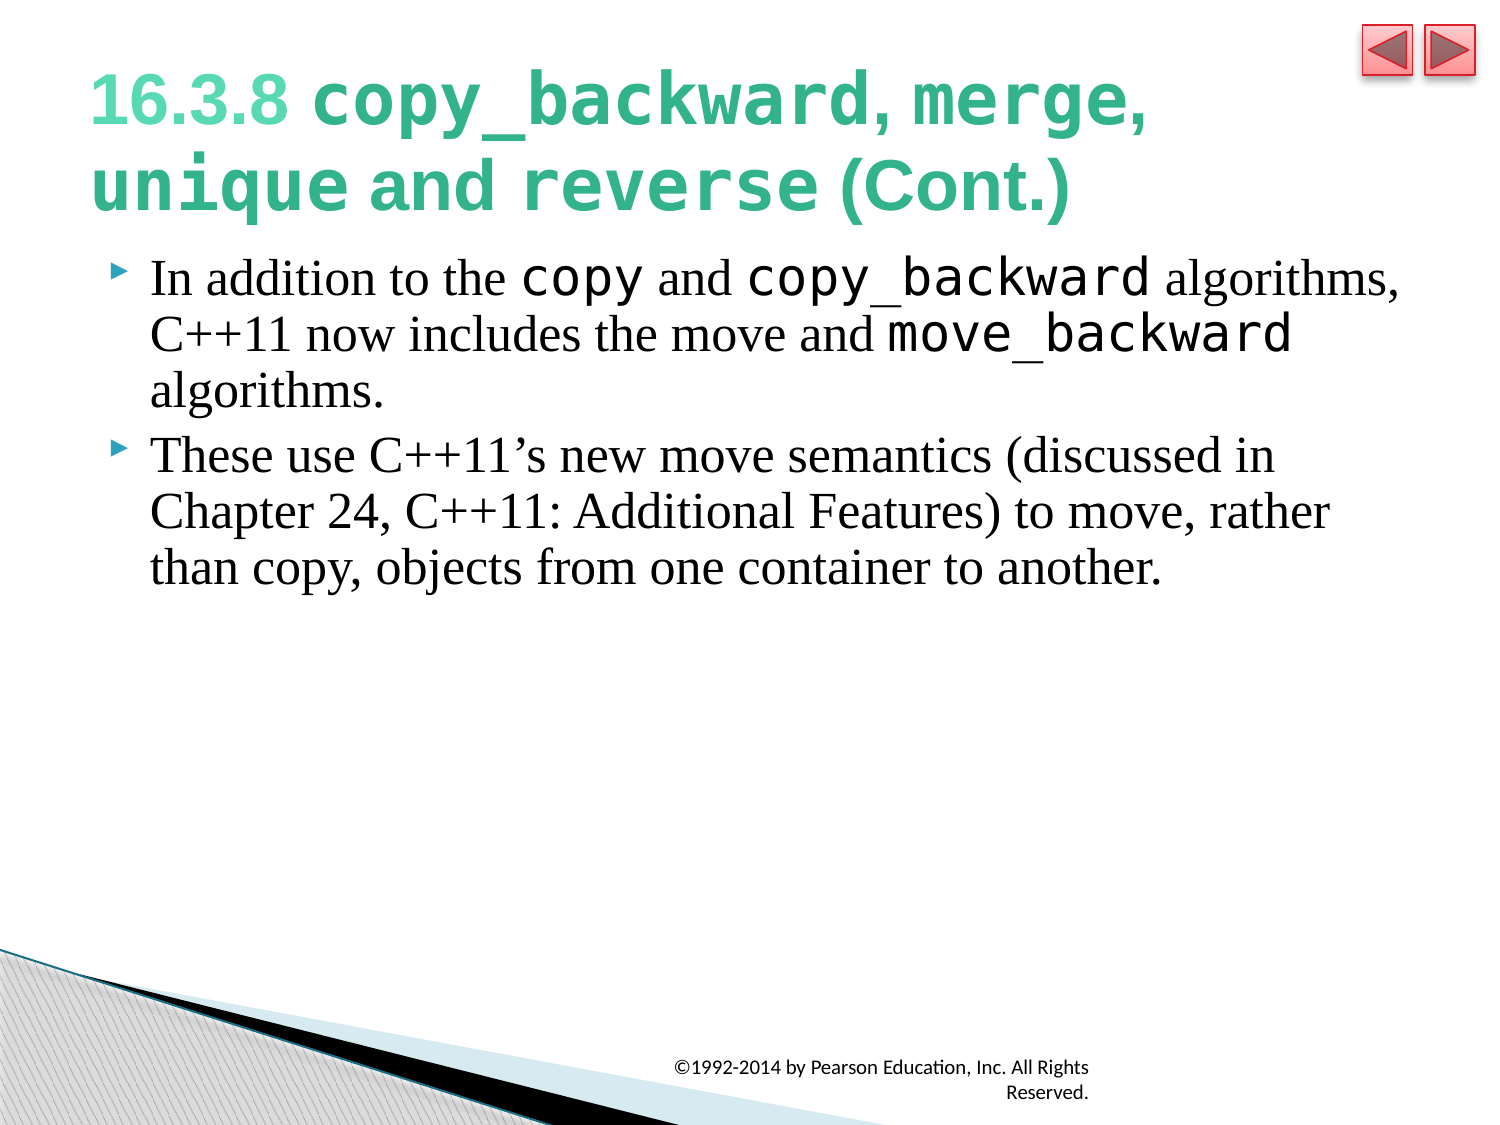

# 16.3.8 copy_backward, merge, unique and reverse (Cont.)
In addition to the copy and copy_backward algorithms, C++11 now includes the move and move_backward algorithms.
These use C++11’s new move semantics (discussed in Chapter 24, C++11: Additional Features) to move, rather than copy, objects from one container to another.
©1992-2014 by Pearson Education, Inc. All Rights Reserved.